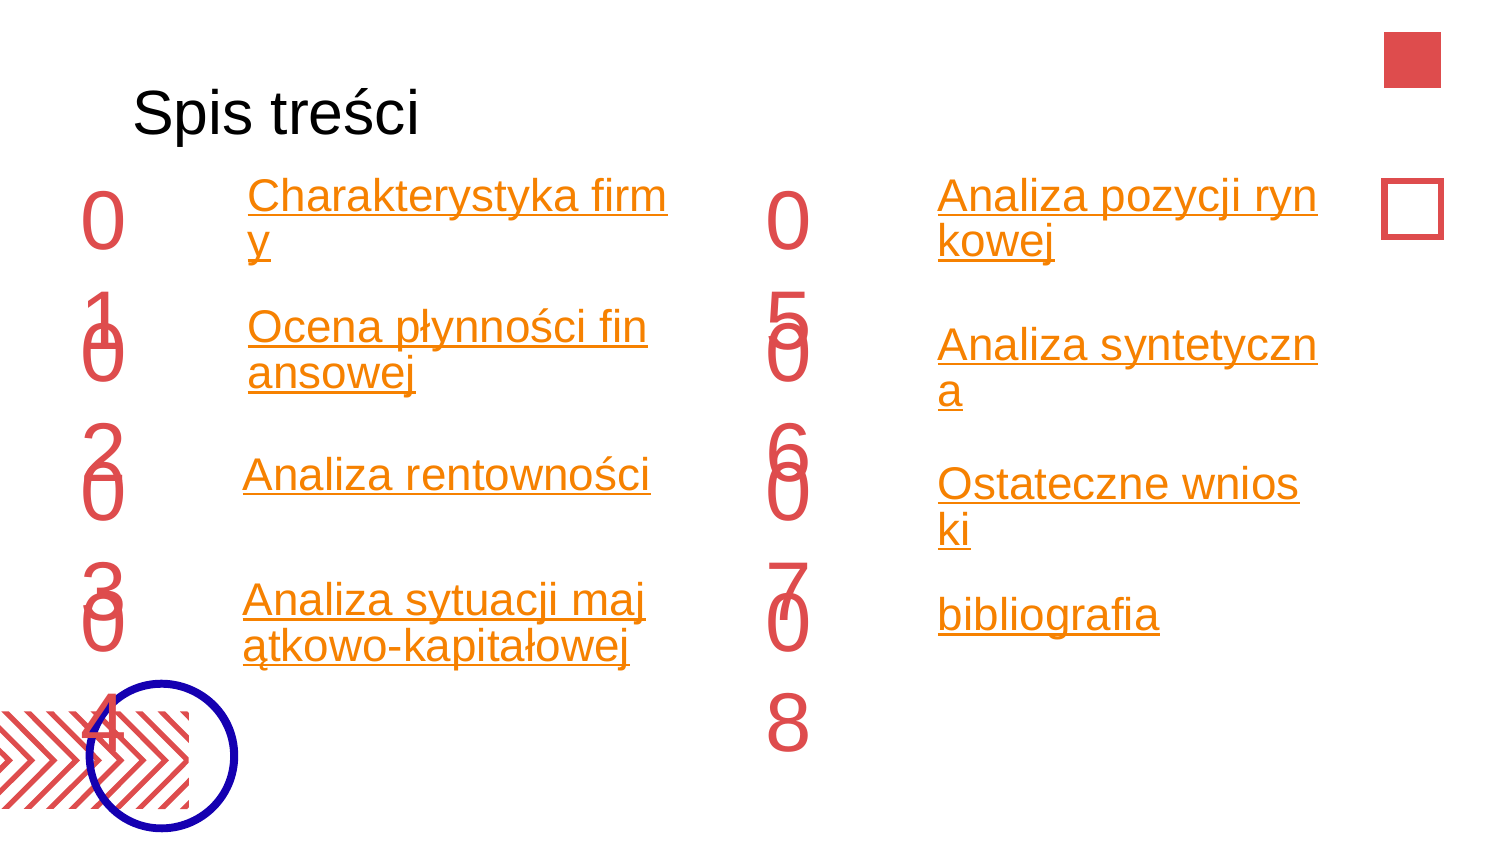

# Spis treści
Charakterystyka firmy
Analiza pozycji rynkowej
0  1
0 5
Ocena płynności finansowej
0 2
0 6
Analiza syntetyczna
0 3
0 7
Analiza rentowności
Ostateczne wnioski
0 4
0 8
Analiza sytuacji majątkowo-kapitałowej
bibliografia